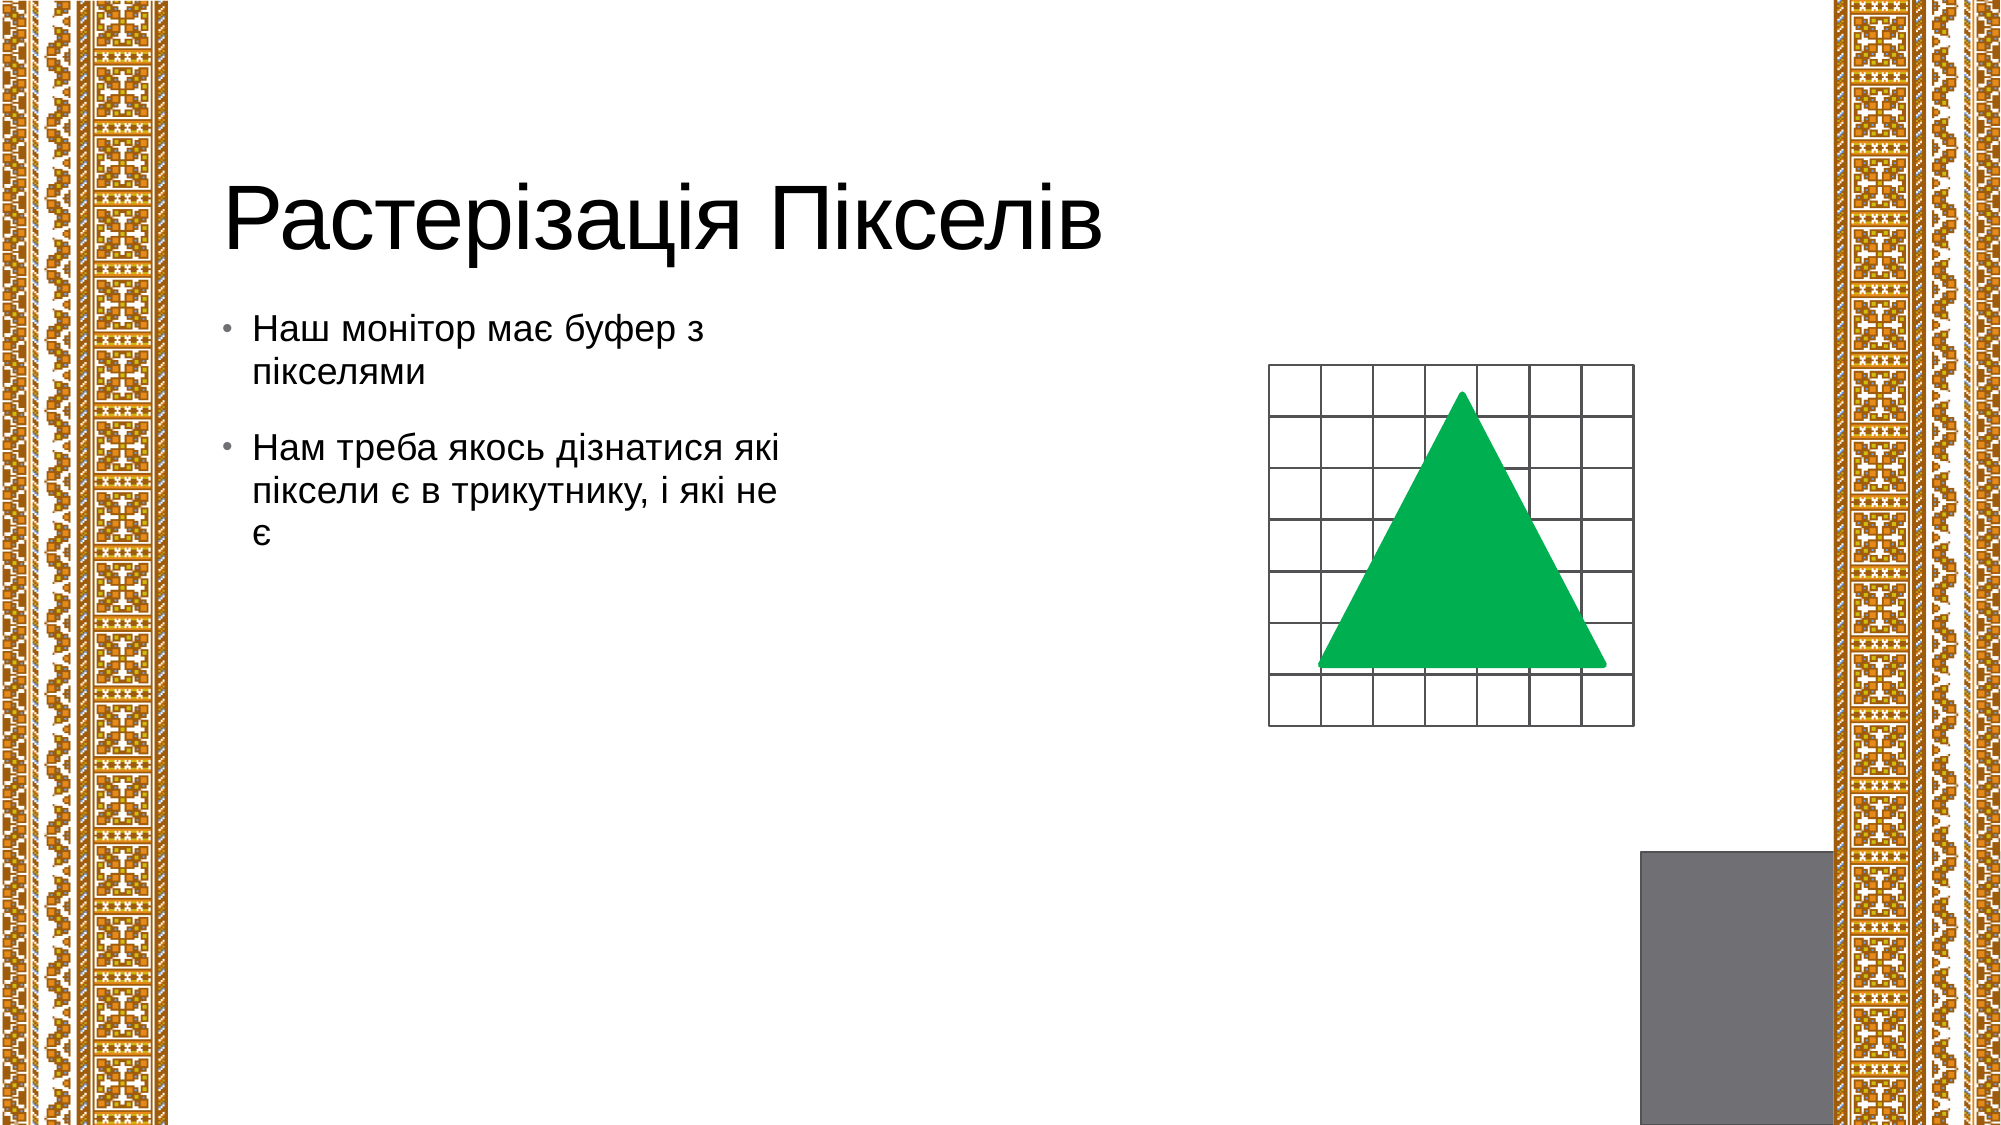

# Растерізація Пікселів
Наш монітор має буфер з пікселями
Нам треба якось дізнатися які піксели є в трикутнику, і які не є